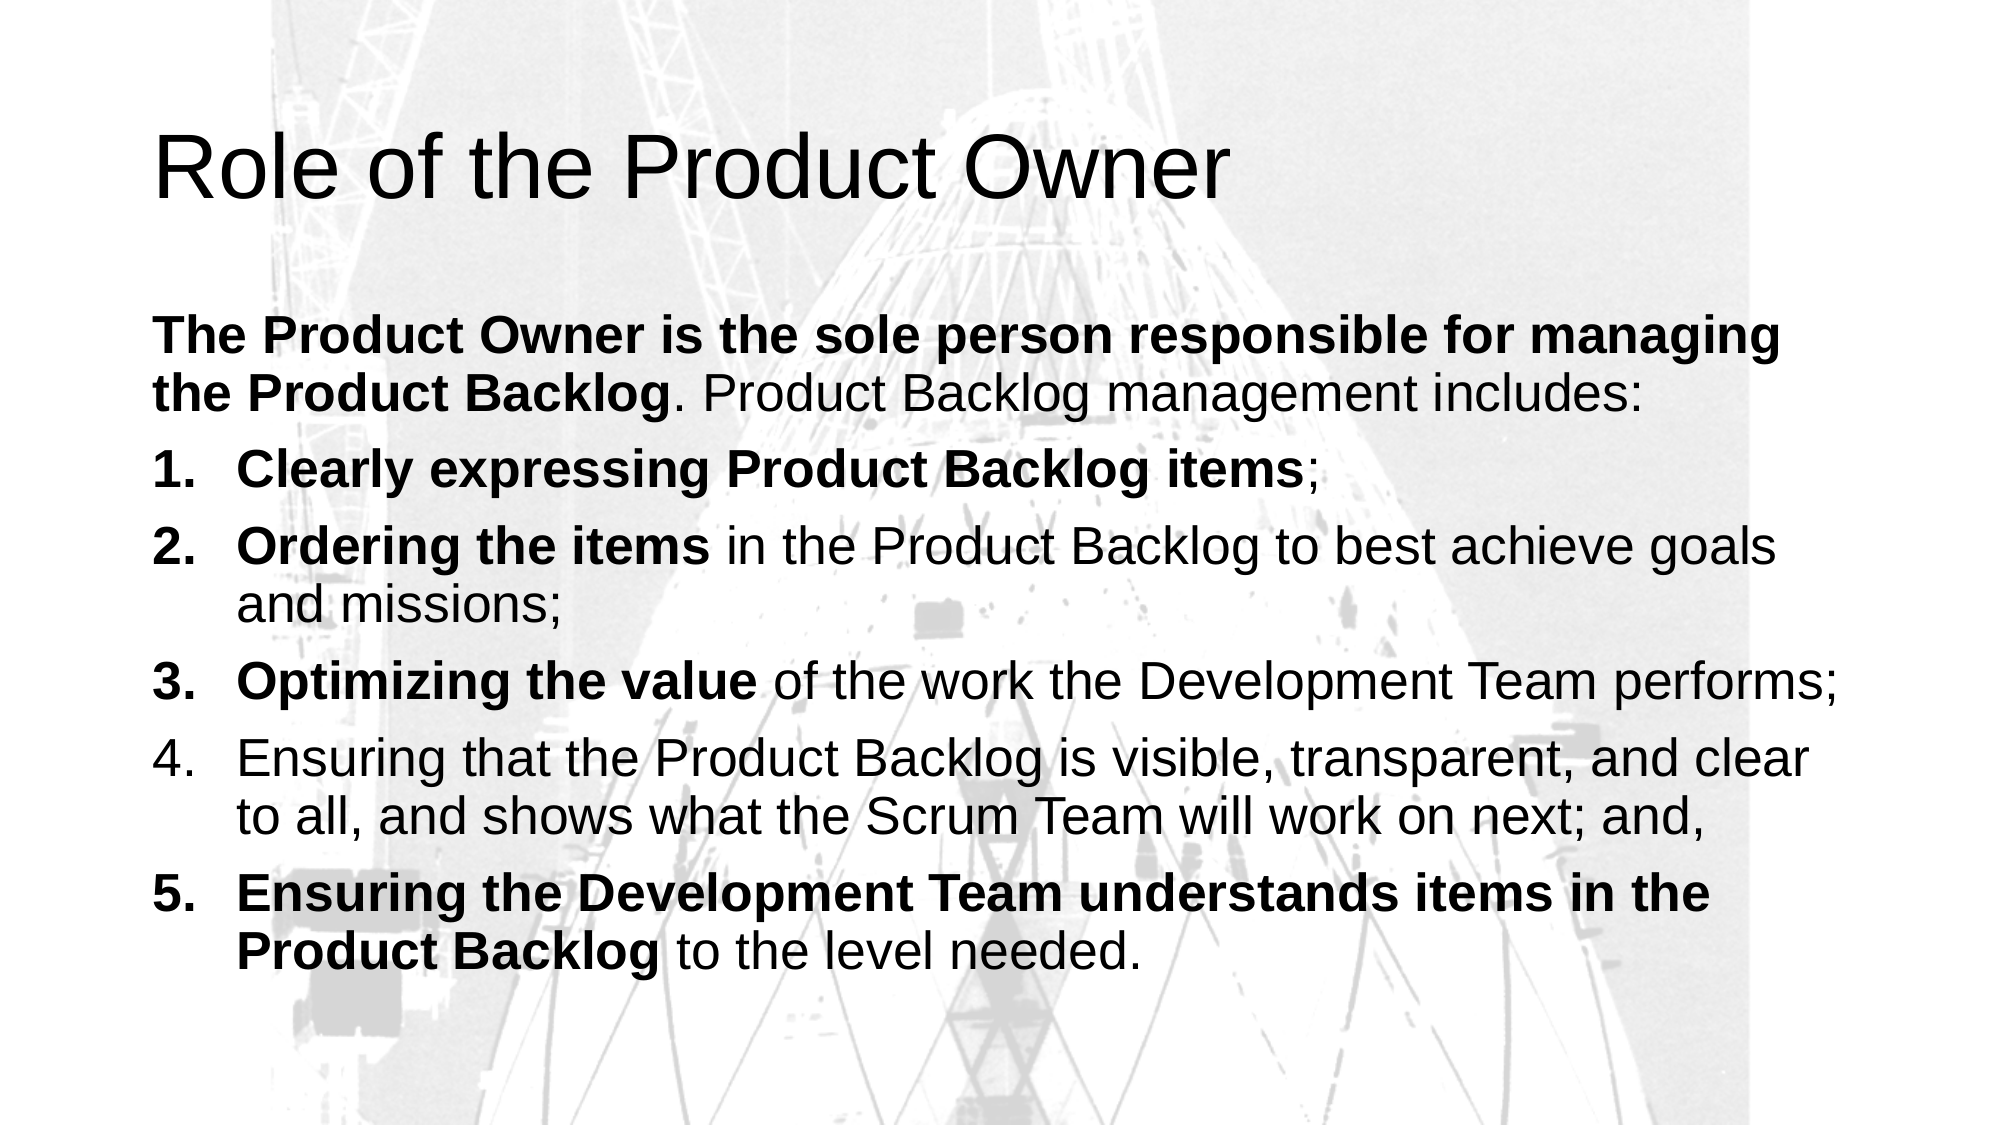

# Role of the Product Owner
The Product Owner is the sole person responsible for managing the Product Backlog. Product Backlog management includes:
Clearly expressing Product Backlog items;
Ordering the items in the Product Backlog to best achieve goals and missions;
Optimizing the value of the work the Development Team performs;
Ensuring that the Product Backlog is visible, transparent, and clear to all, and shows what the Scrum Team will work on next; and,
Ensuring the Development Team understands items in the Product Backlog to the level needed.